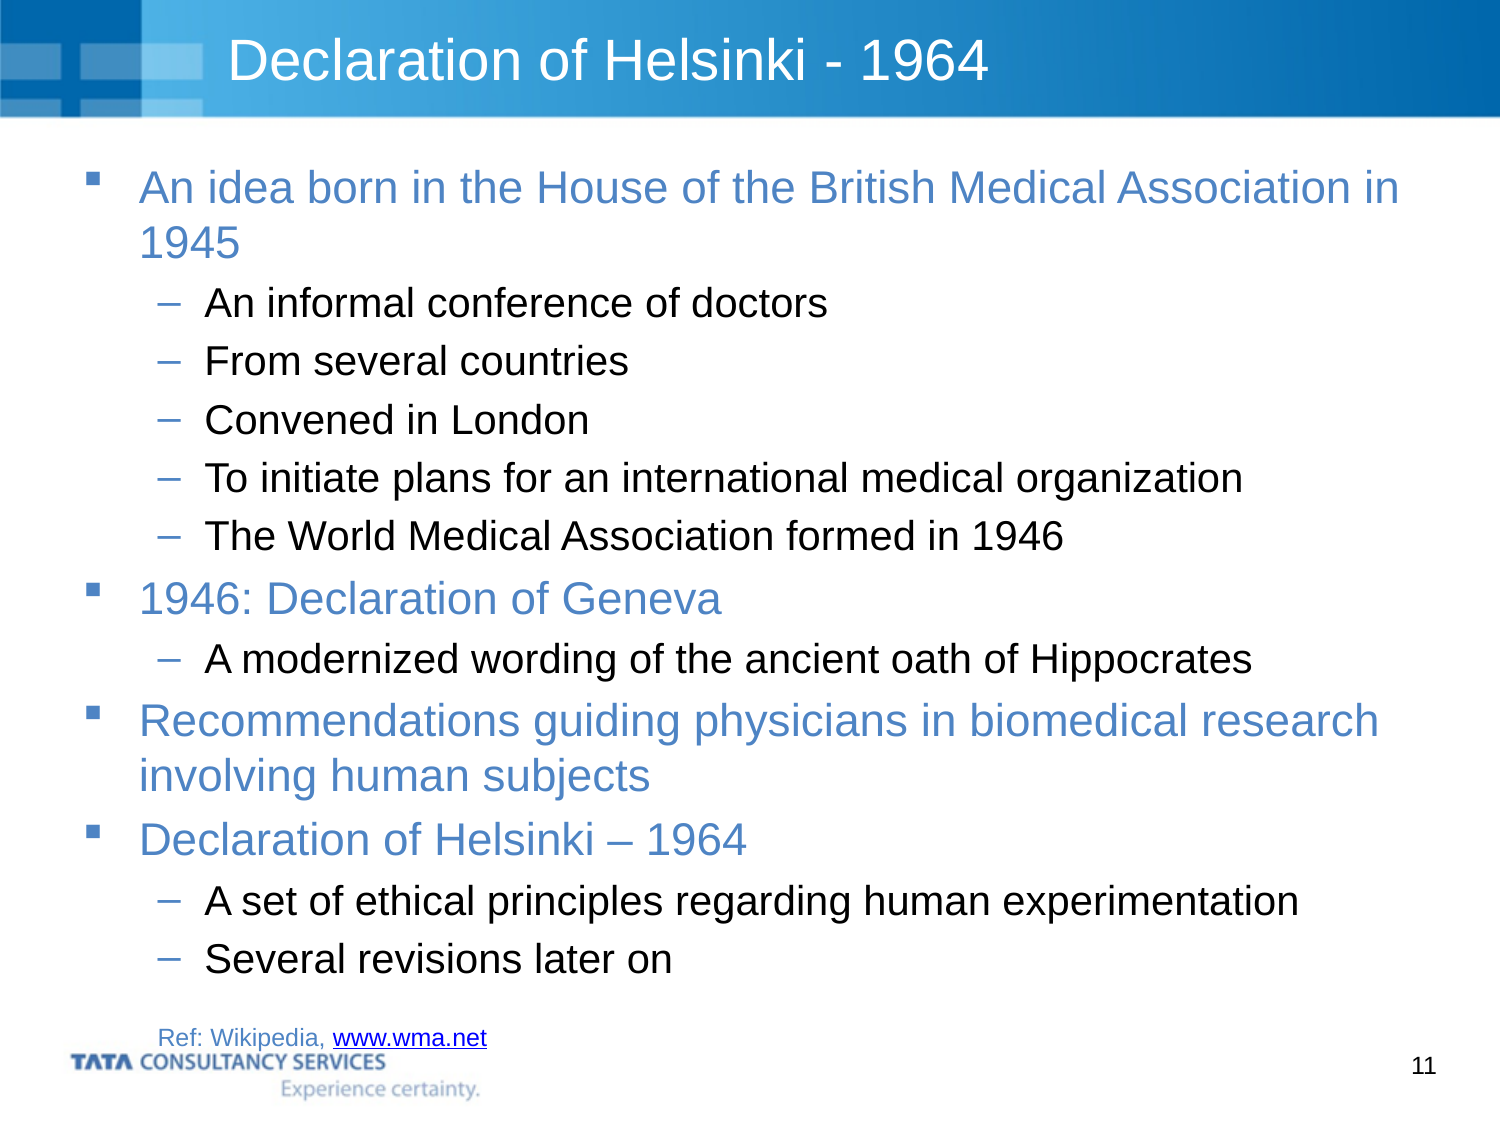

# Declaration of Helsinki - 1964
An idea born in the House of the British Medical Association in 1945
An informal conference of doctors
From several countries
Convened in London
To initiate plans for an international medical organization
The World Medical Association formed in 1946
1946: Declaration of Geneva
A modernized wording of the ancient oath of Hippocrates
Recommendations guiding physicians in biomedical research involving human subjects
Declaration of Helsinki – 1964
A set of ethical principles regarding human experimentation
Several revisions later on

Ref: Wikipedia, www.wma.net